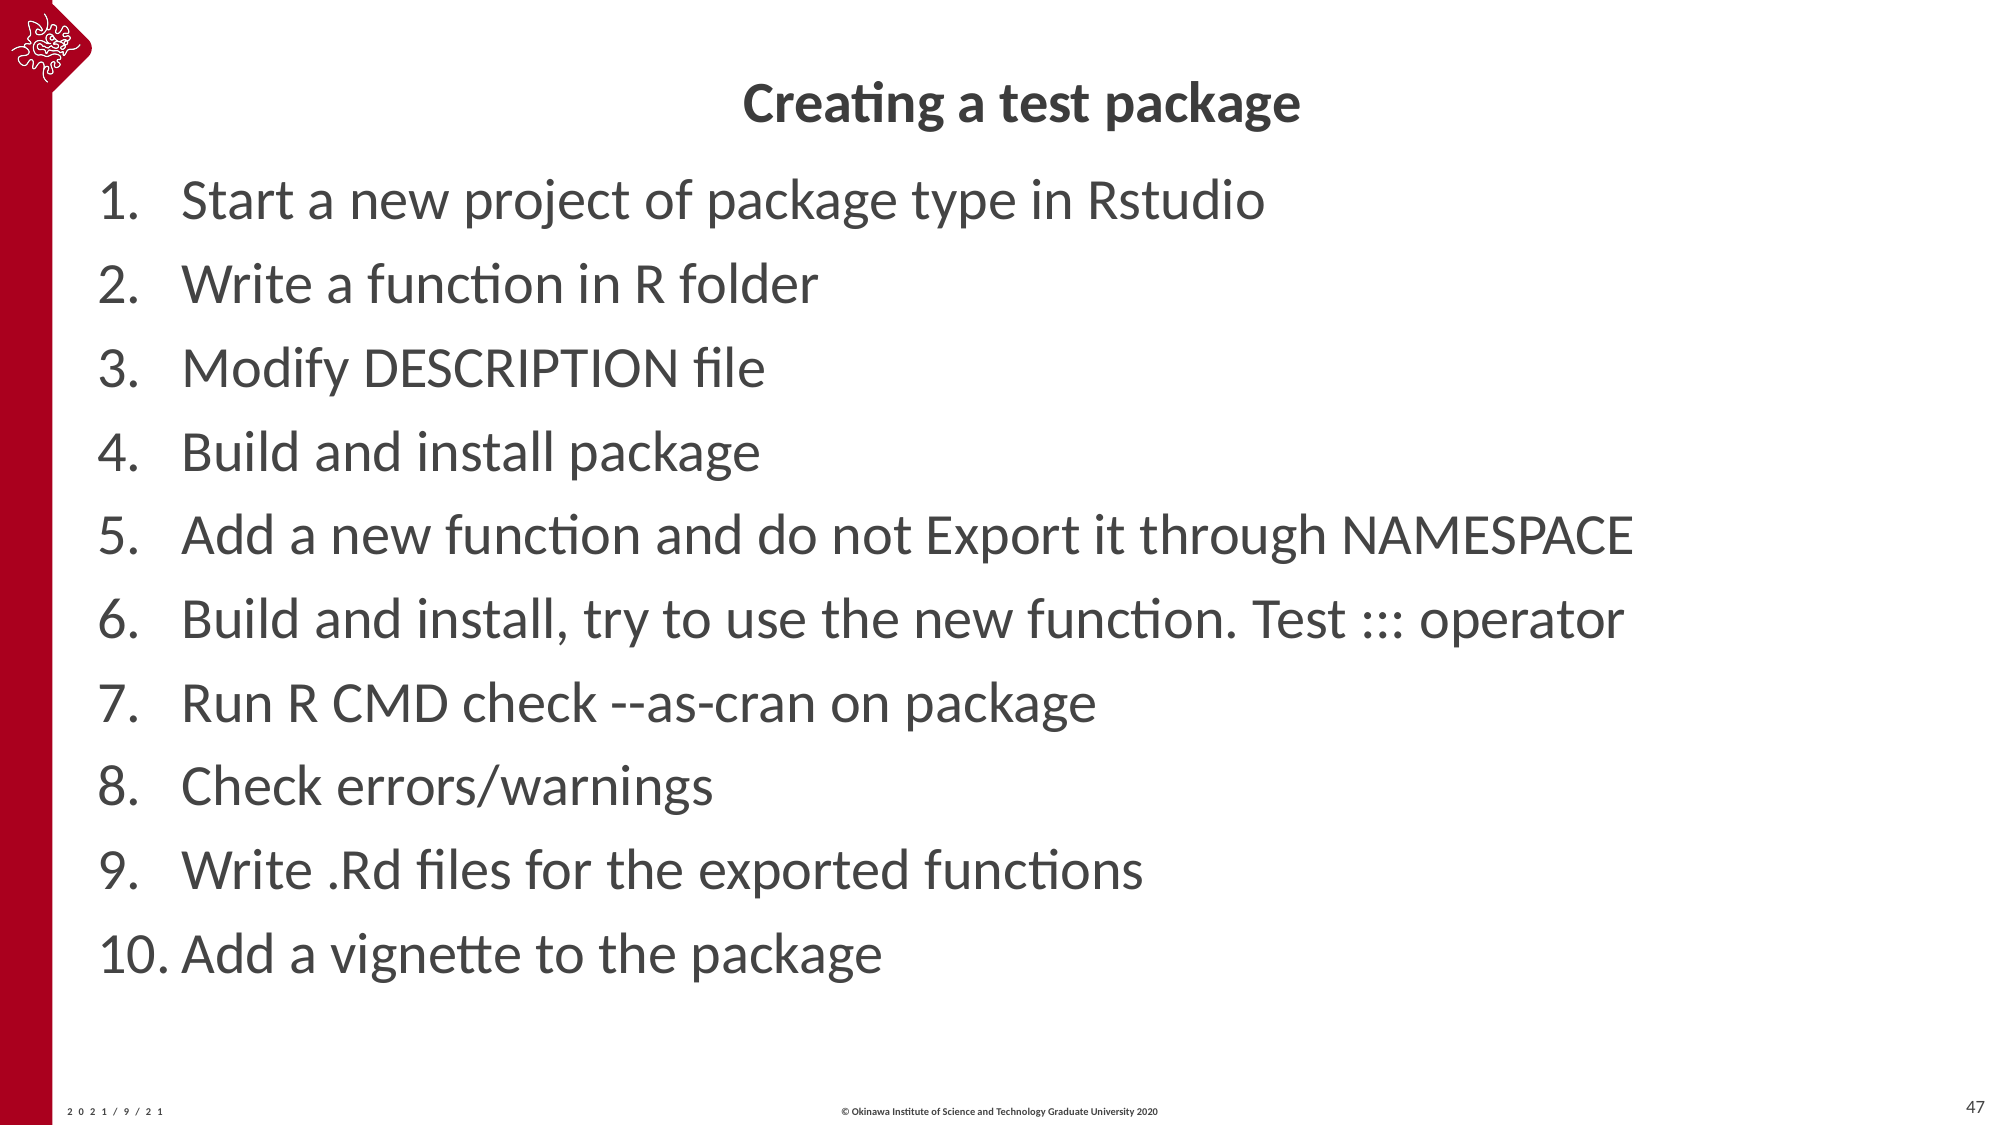

# Creating a test package
Start a new project of package type in Rstudio
Write a function in R folder
Modify DESCRIPTION file
Build and install package
Add a new function and do not Export it through NAMESPACE
Build and install, try to use the new function. Test ::: operator
Run R CMD check --as-cran on package
Check errors/warnings
Write .Rd files for the exported functions
Add a vignette to the package